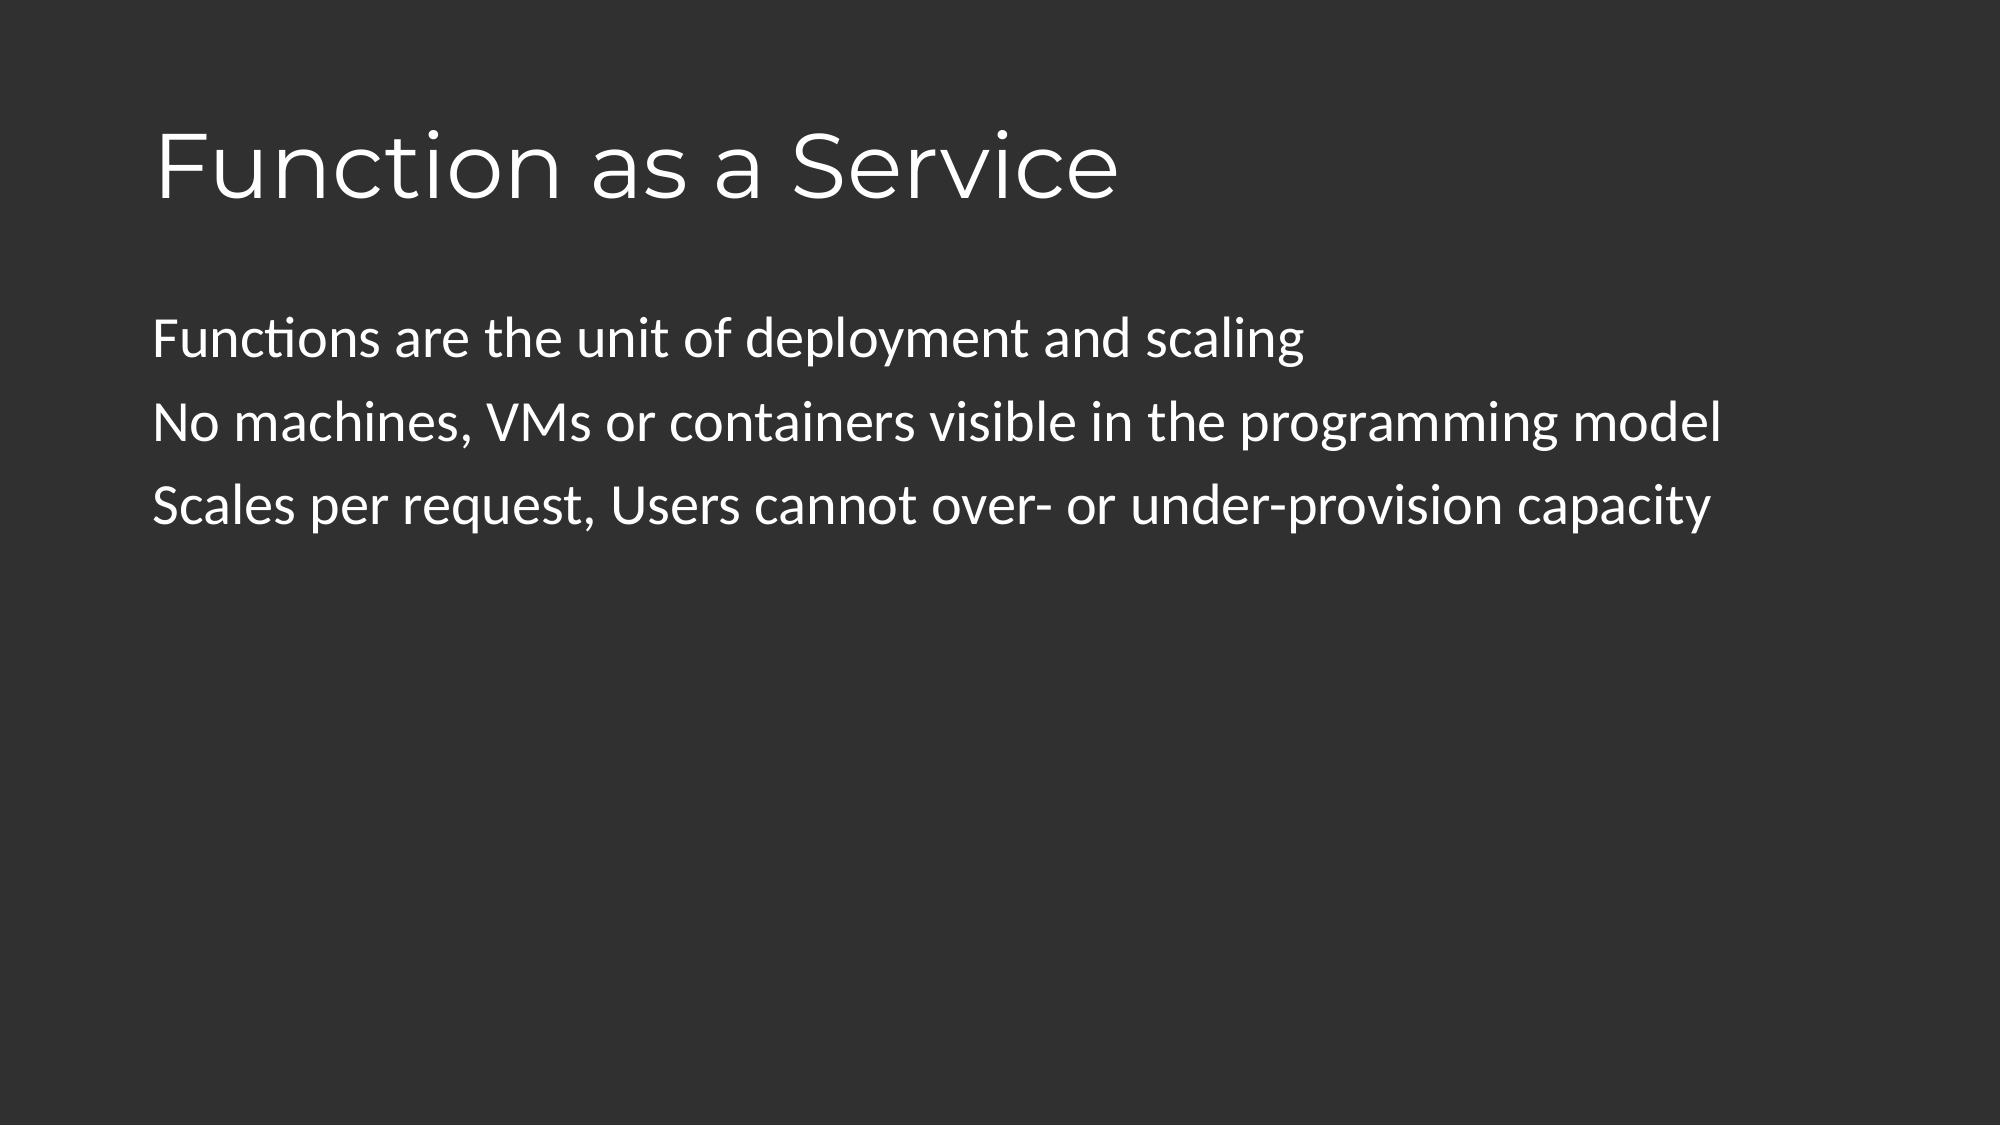

# Function as a Service
Functions are the unit of deployment and scaling
No machines, VMs or containers visible in the programming model
Scales per request, Users cannot over- or under-provision capacity